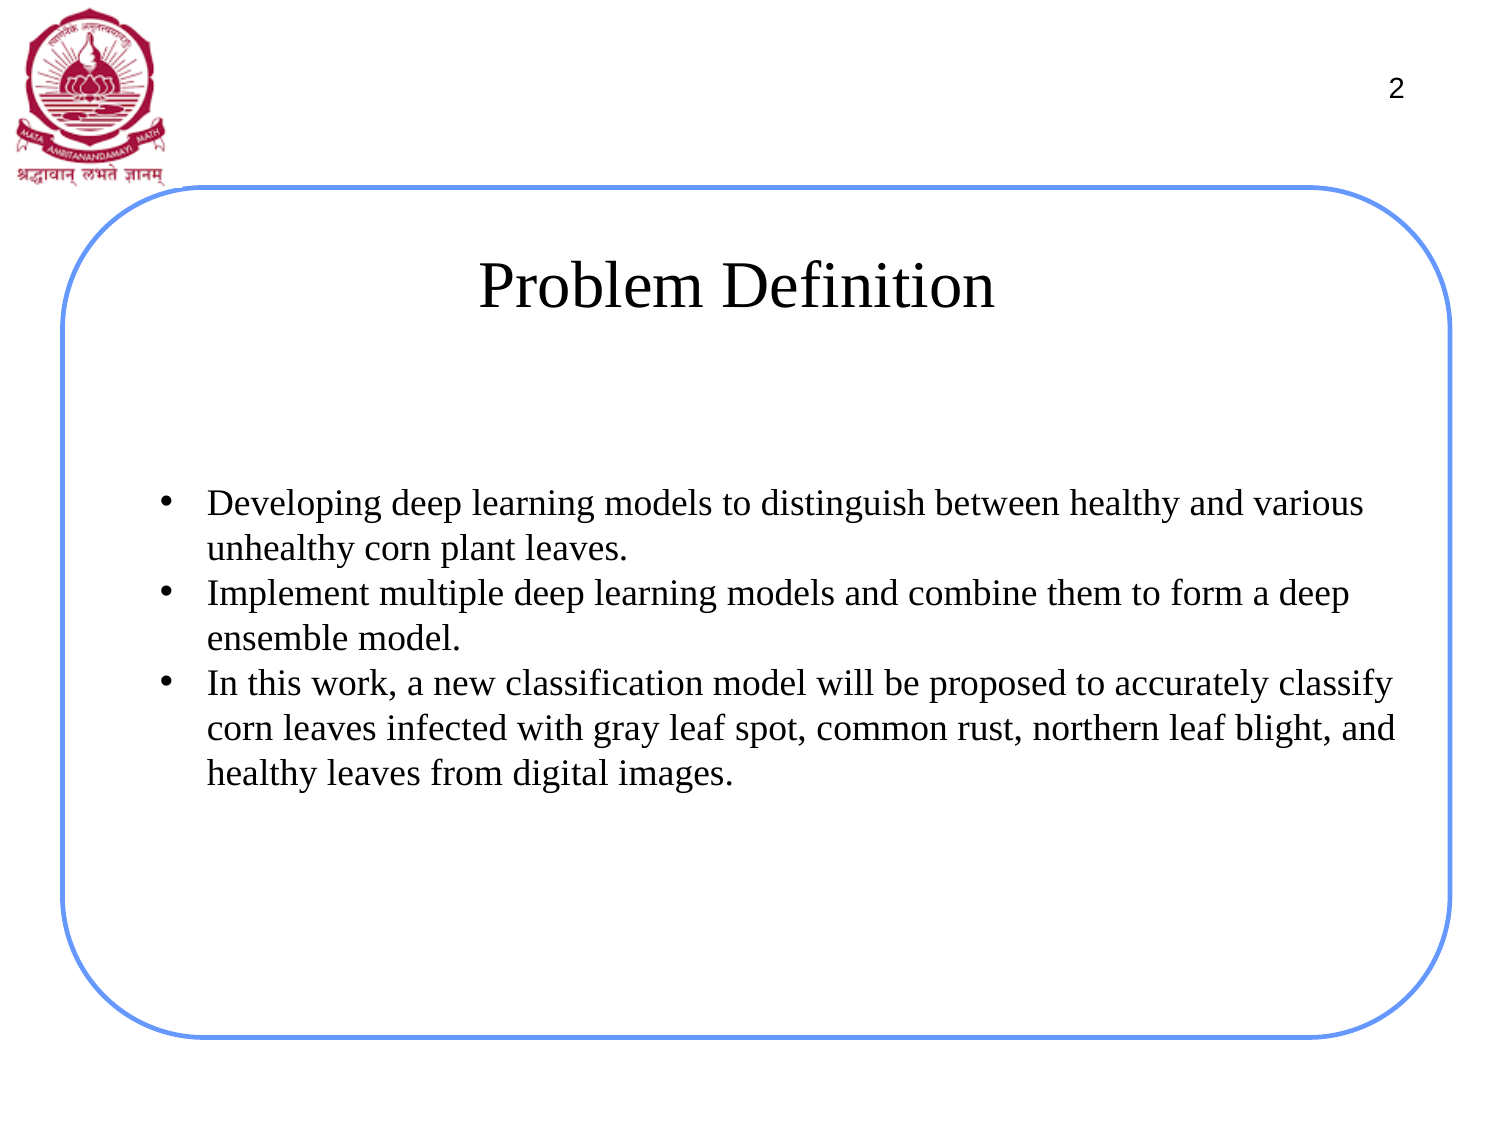

2
# Problem Definition
Developing deep learning models to distinguish between healthy and various unhealthy corn plant leaves.
Implement multiple deep learning models and combine them to form a deep ensemble model.
In this work, a new classification model will be proposed to accurately classify corn leaves infected with gray leaf spot, common rust, northern leaf blight, and healthy leaves from digital images.